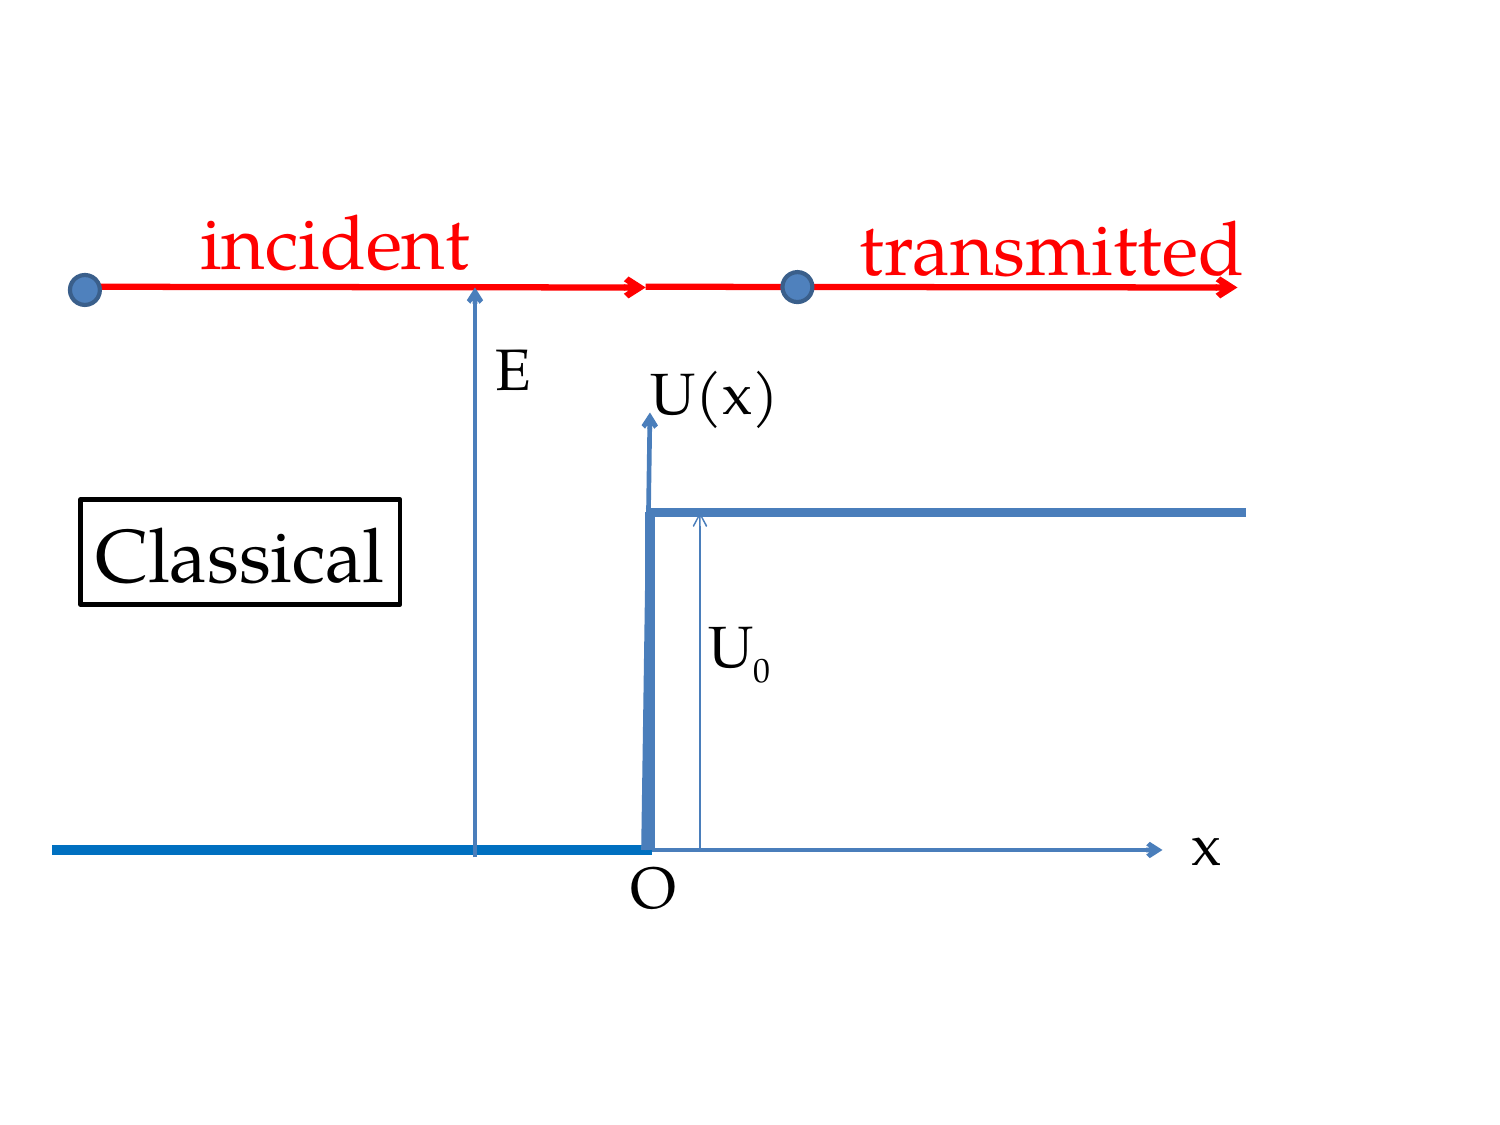

incident
transmitted

E
U(x)
Classical
U0
x
O